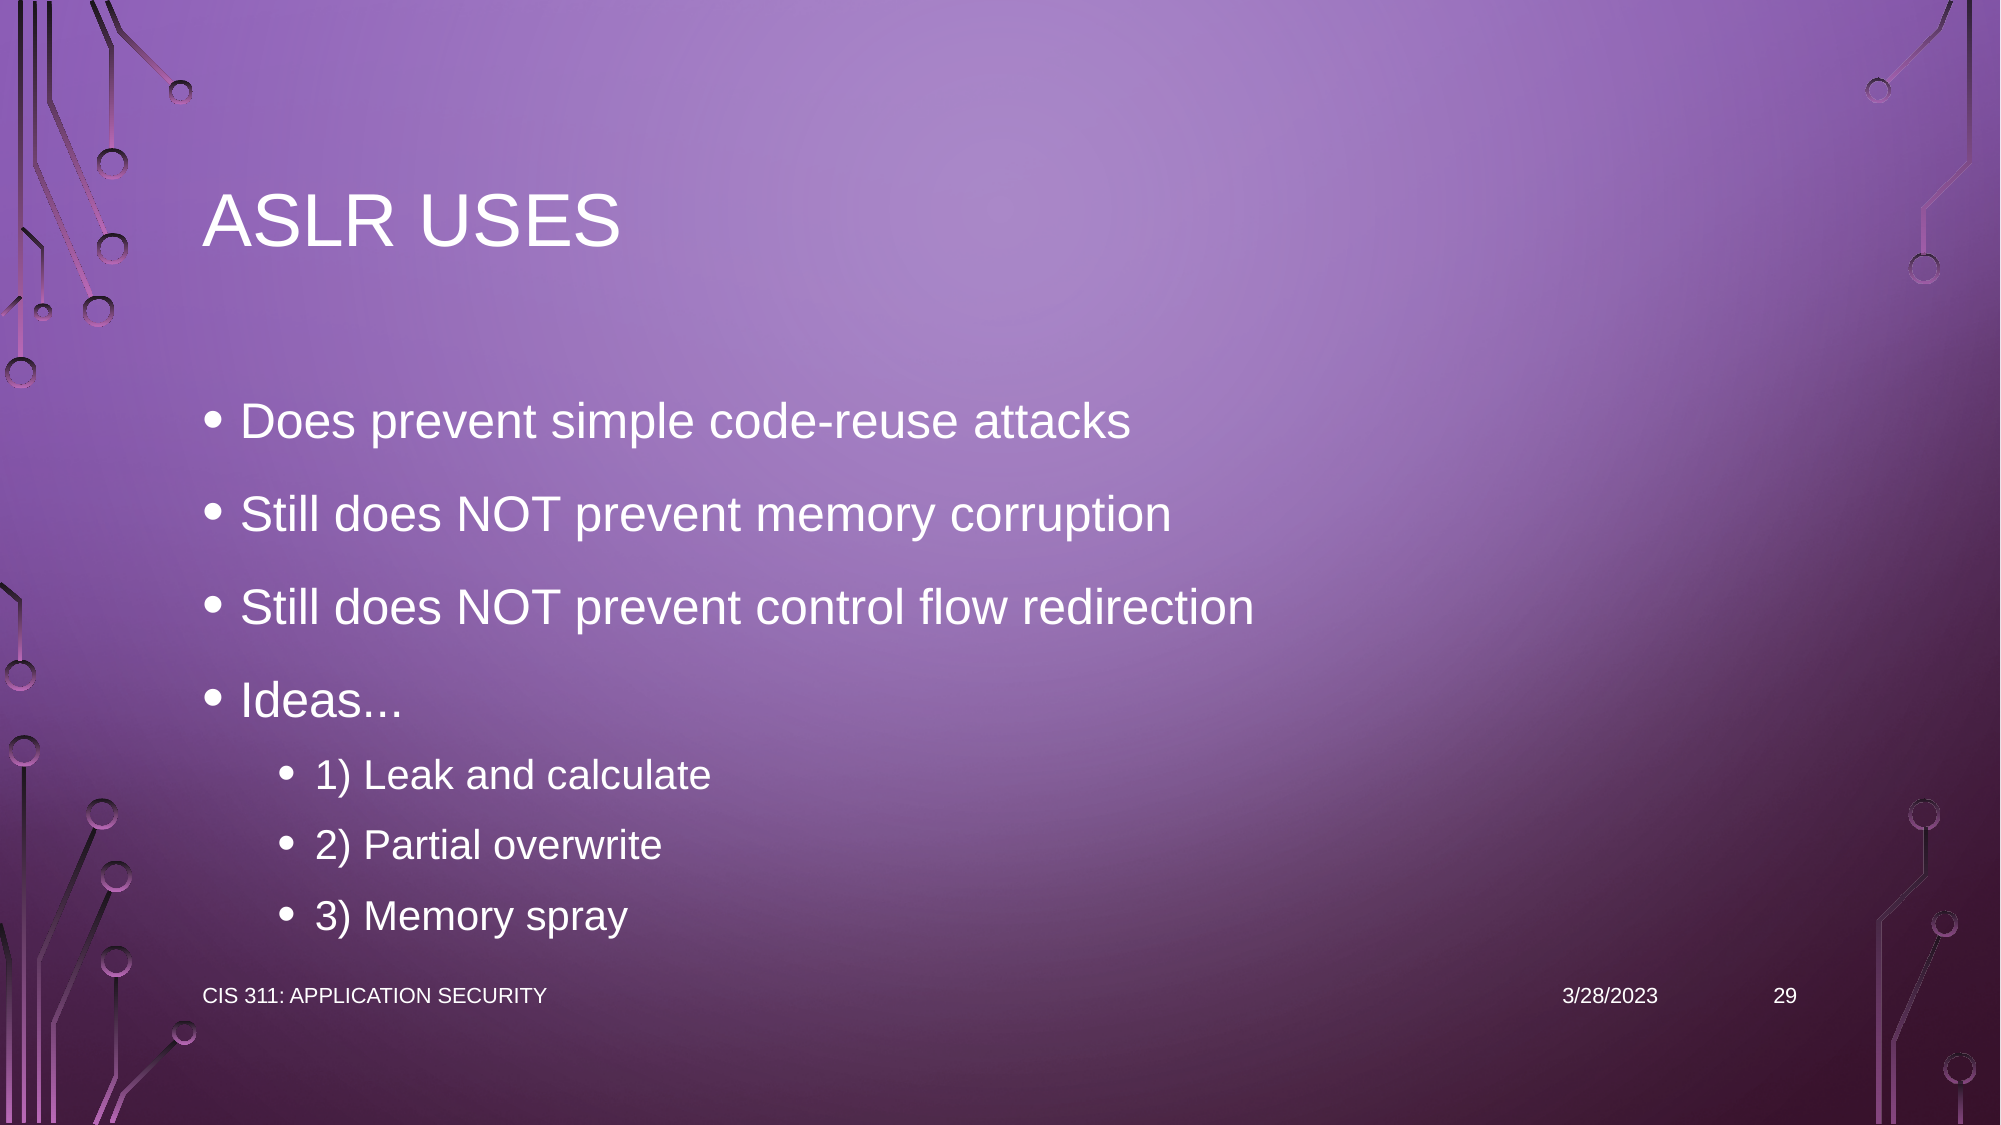

# ASLR uses
Does prevent simple code-reuse attacks
Still does NOT prevent memory corruption
Still does NOT prevent control flow redirection
Ideas...
1) Leak and calculate
2) Partial overwrite
3) Memory spray
29
CIS 311: Application Security
3/28/2023